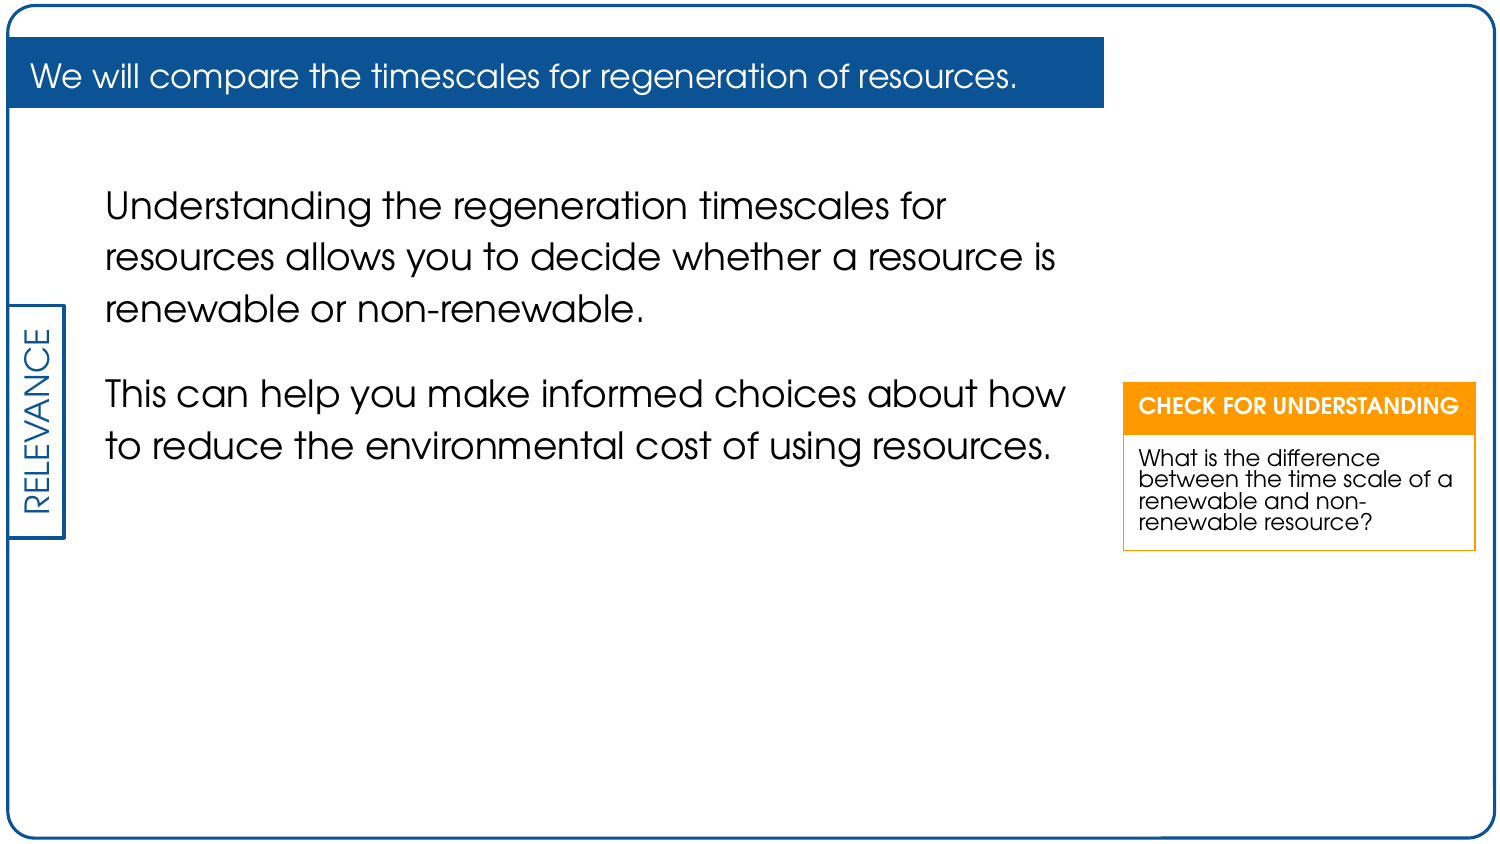

We will compare the timescales for regeneration of resources.
Understanding the regeneration timescales for resources allows you to decide whether a resource is renewable or non-renewable.
This can help you make informed choices about how to reduce the environmental cost of using resources.
| CHECK FOR UNDERSTANDING |
| --- |
| What is the difference between the time scale of a renewable and non-renewable resource? |